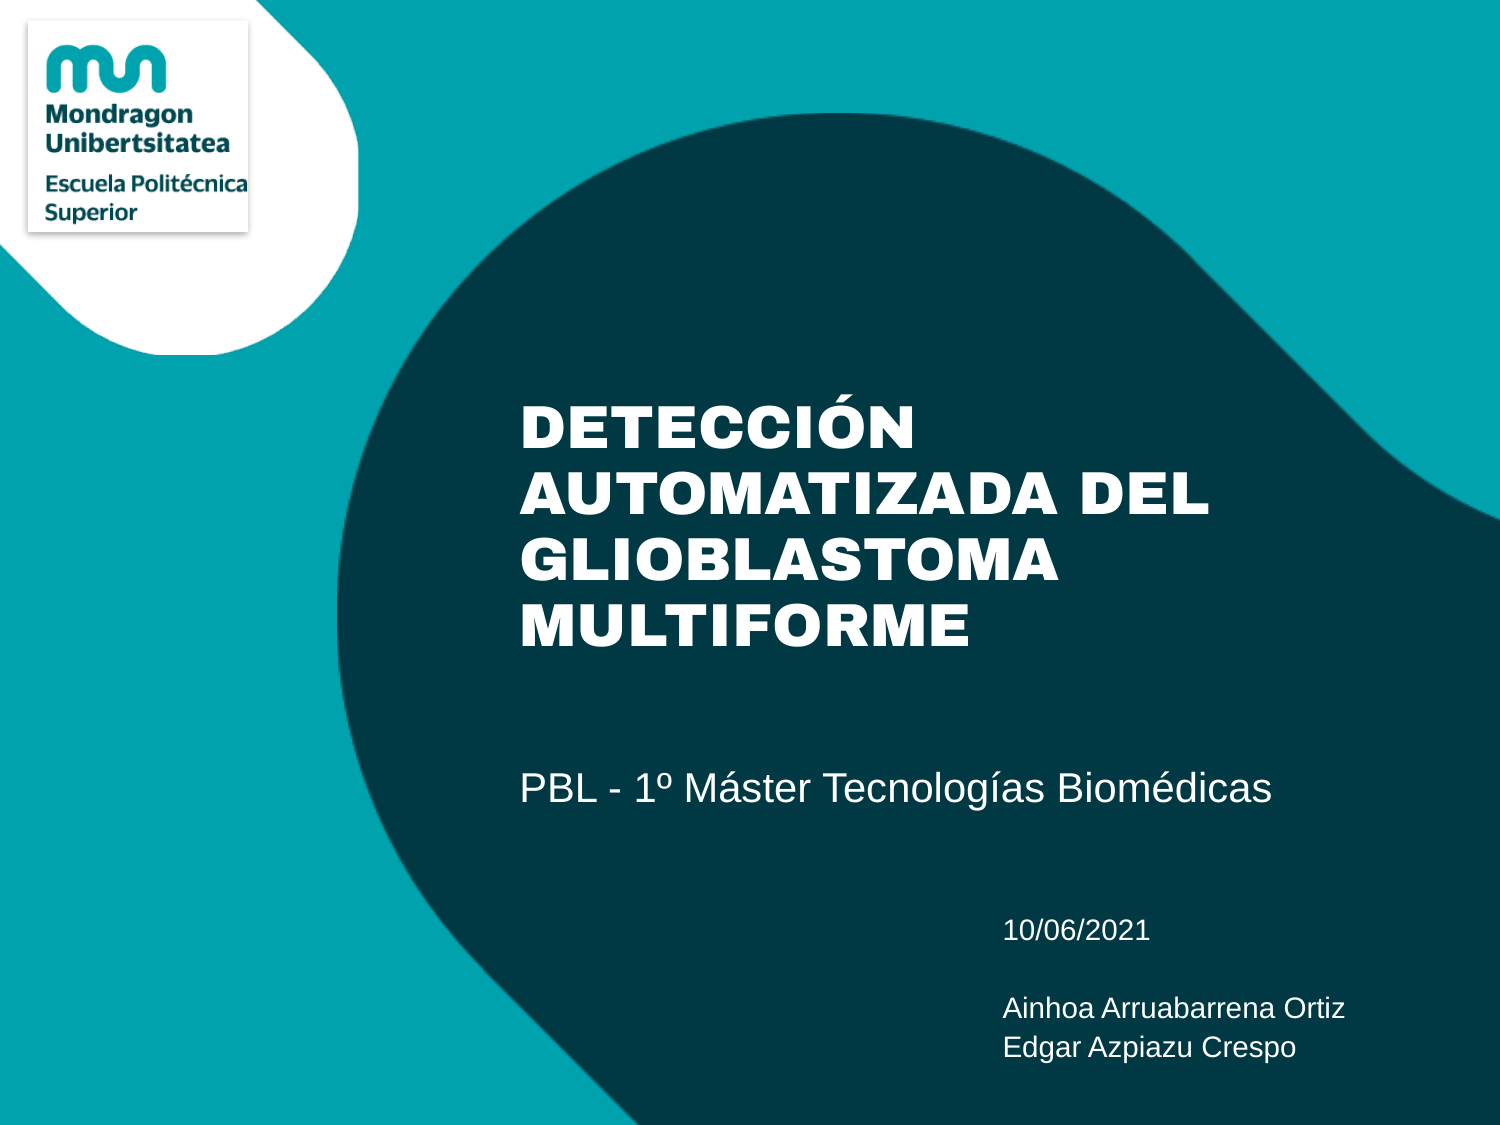

# DETECCIÓN AUTOMATIZADA DEL GLIOBLASTOMA MULTIFORME
PBL - 1º Máster Tecnologías Biomédicas

10/06/2021

Ainhoa Arruabarrena Ortiz
Edgar Azpiazu Crespo